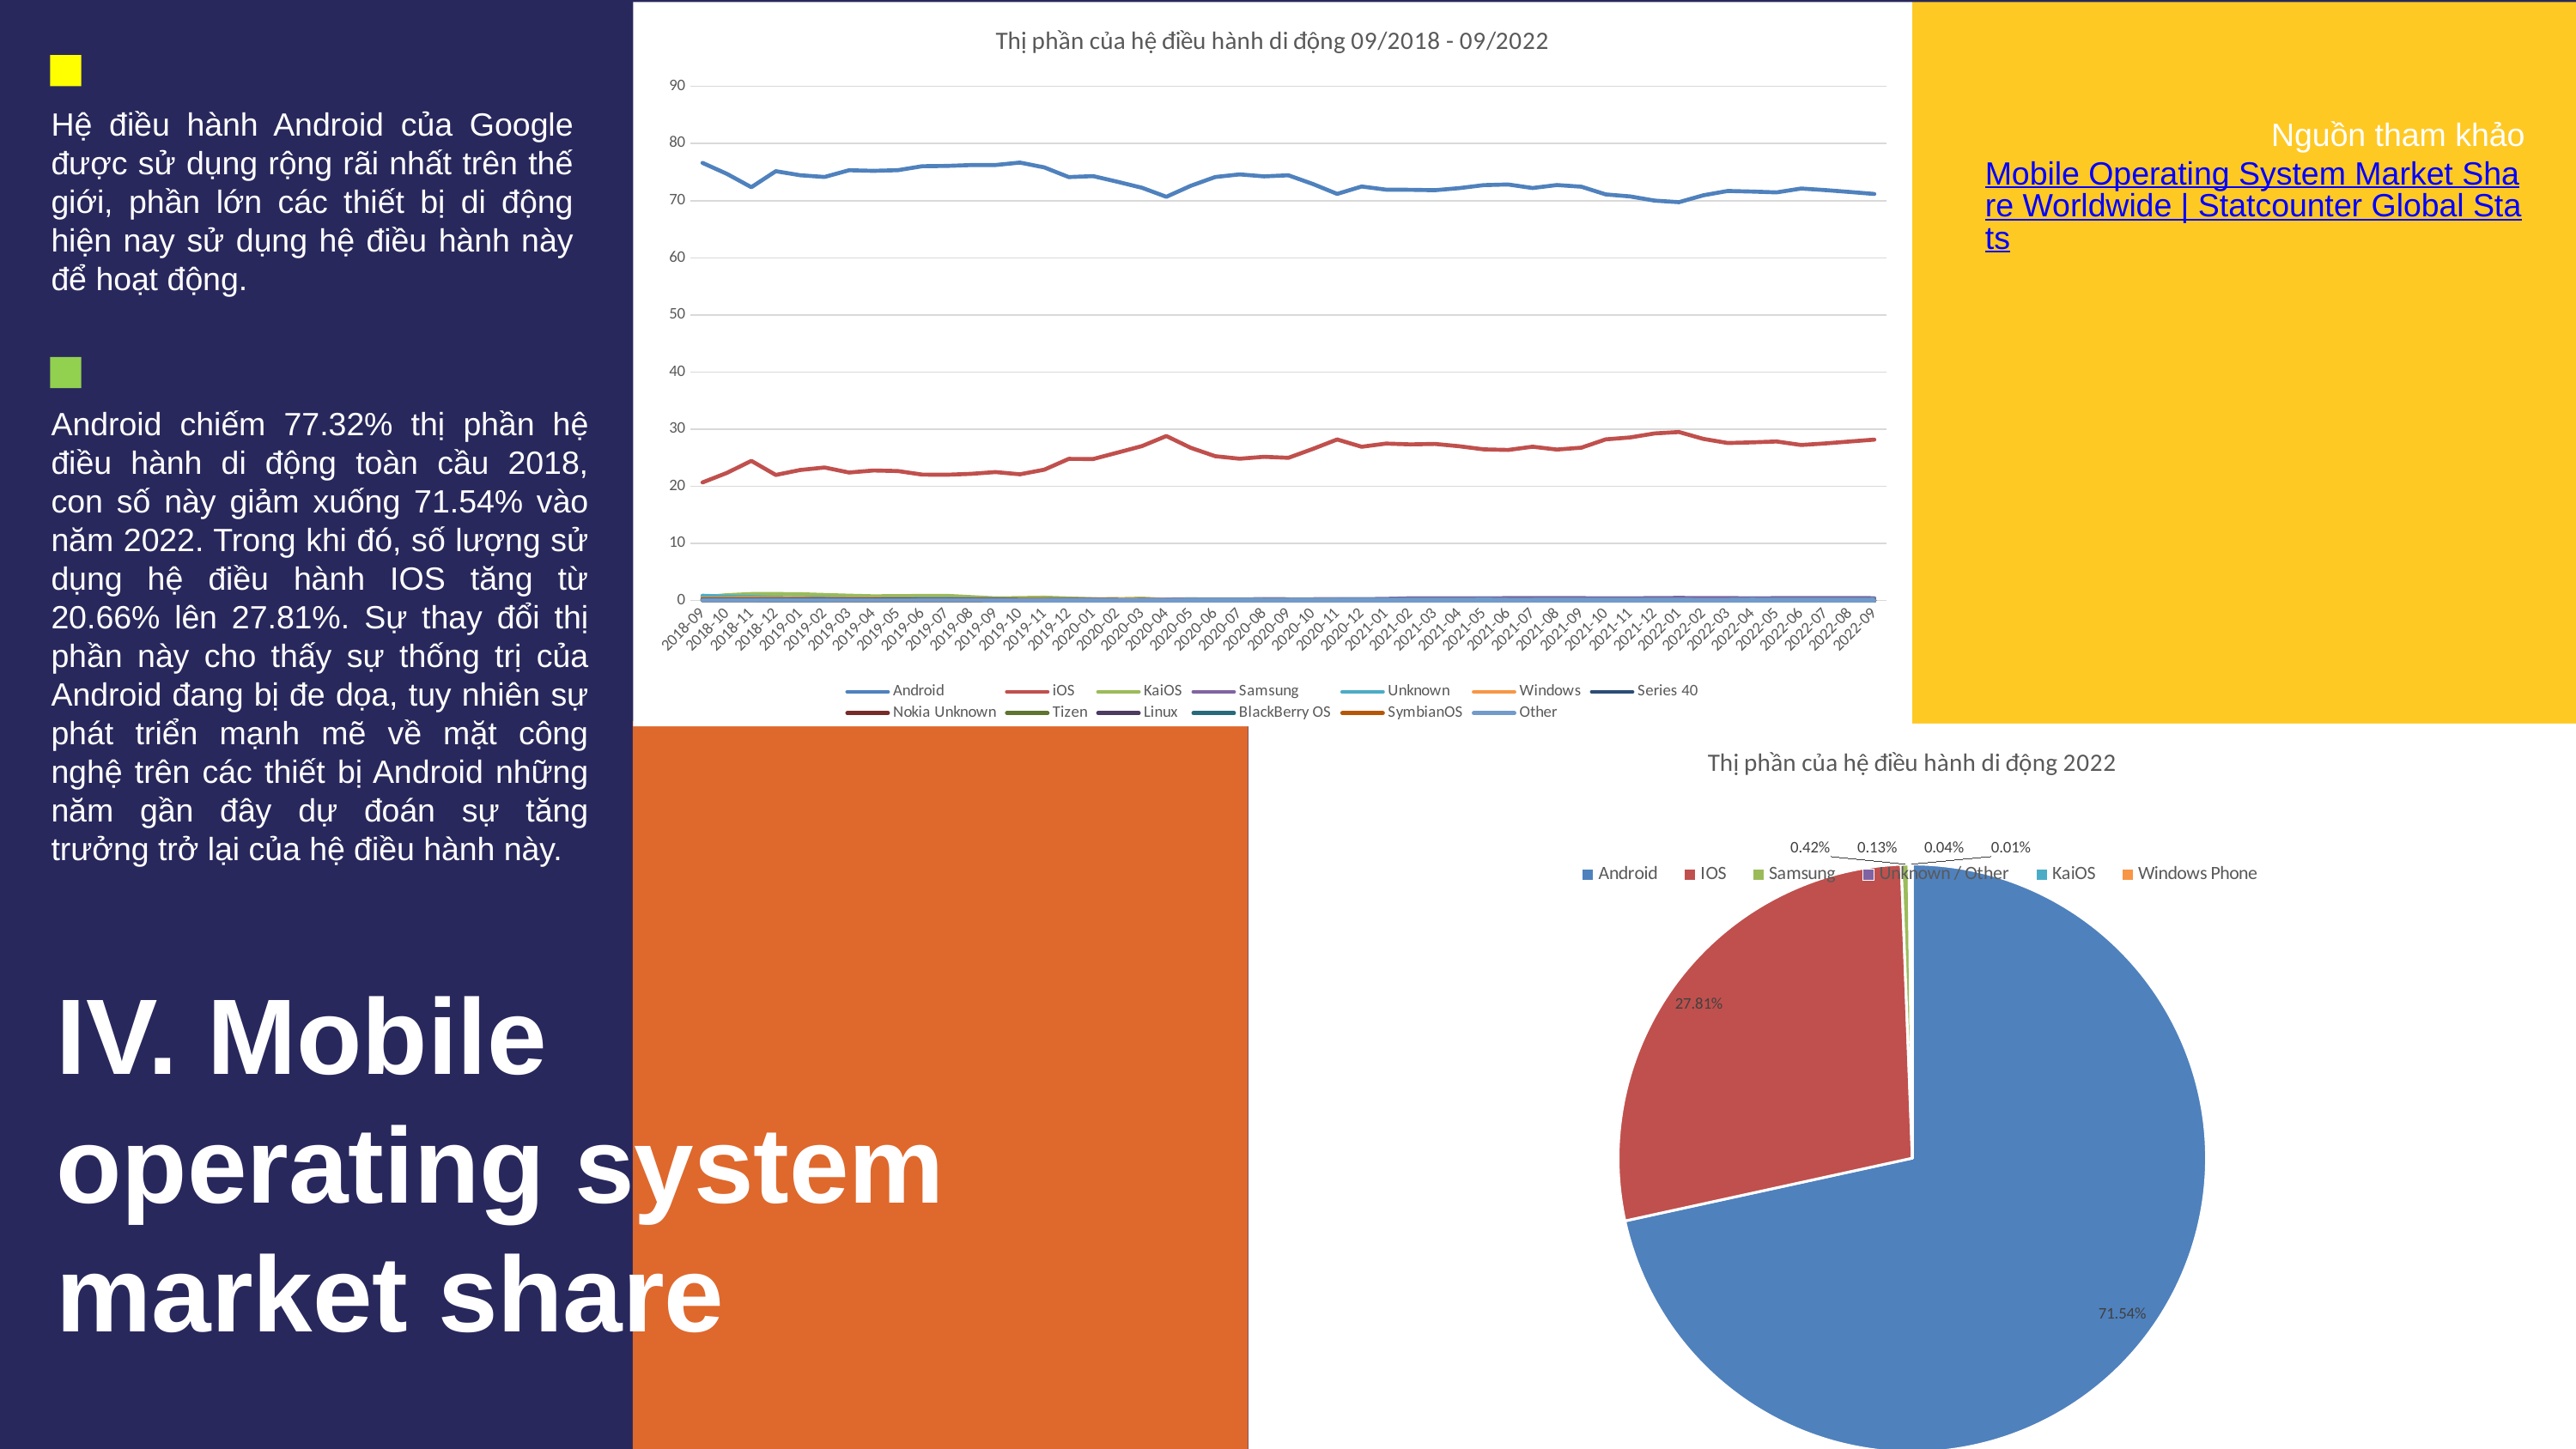

### Chart: Thị phần của hệ điều hành di động 09/2018 - 09/2022

| Category | Android | iOS | KaiOS | Samsung | Unknown | Windows | Series 40 | Nokia Unknown | Tizen | Linux | BlackBerry OS | SymbianOS | Other |
|---|---|---|---|---|---|---|---|---|---|---|---|---|---|
| 2018-09 | 76.61 | 20.66 | 0.56 | 0.27 | 0.83 | 0.37 | 0.2 | 0.16 | 0.12 | 0.06 | 0.06 | 0.07 | 0.04 |
| 2018-10 | 74.69 | 22.34 | 0.93 | 0.3 | 0.68 | 0.36 | 0.2 | 0.16 | 0.12 | 0.06 | 0.06 | 0.07 | 0.04 |
| 2018-11 | 72.35 | 24.44 | 1.12 | 0.32 | 0.62 | 0.39 | 0.22 | 0.17 | 0.13 | 0.07 | 0.06 | 0.07 | 0.04 |
| 2018-12 | 75.16 | 21.98 | 1.13 | 0.29 | 0.46 | 0.33 | 0.19 | 0.15 | 0.11 | 0.05 | 0.05 | 0.06 | 0.04 |
| 2019-01 | 74.45 | 22.85 | 1.1 | 0.28 | 0.41 | 0.3 | 0.18 | 0.14 | 0.1 | 0.05 | 0.05 | 0.06 | 0.03 |
| 2019-02 | 74.15 | 23.28 | 0.96 | 0.29 | 0.42 | 0.29 | 0.18 | 0.14 | 0.09 | 0.06 | 0.05 | 0.06 | 0.03 |
| 2019-03 | 75.33 | 22.4 | 0.84 | 0.26 | 0.36 | 0.28 | 0.14 | 0.13 | 0.07 | 0.06 | 0.04 | 0.05 | 0.03 |
| 2019-04 | 75.22 | 22.76 | 0.73 | 0.24 | 0.32 | 0.26 | 0.12 | 0.11 | 0.07 | 0.04 | 0.05 | 0.05 | 0.03 |
| 2019-05 | 75.34 | 22.66 | 0.77 | 0.22 | 0.32 | 0.24 | 0.12 | 0.11 | 0.08 | 0.04 | 0.04 | 0.04 | 0.02 |
| 2019-06 | 76.03 | 22.04 | 0.79 | 0.21 | 0.32 | 0.21 | 0.1 | 0.1 | 0.07 | 0.04 | 0.03 | 0.04 | 0.02 |
| 2019-07 | 76.08 | 22.01 | 0.81 | 0.21 | 0.31 | 0.2 | 0.1 | 0.1 | 0.07 | 0.04 | 0.03 | 0.03 | 0.02 |
| 2019-08 | 76.23 | 22.17 | 0.59 | 0.21 | 0.26 | 0.2 | 0.09 | 0.09 | 0.07 | 0.03 | 0.03 | 0.02 | 0.02 |
| 2019-09 | 76.24 | 22.48 | 0.38 | 0.18 | 0.23 | 0.17 | 0.08 | 0.08 | 0.06 | 0.04 | 0.02 | 0.02 | 0.01 |
| 2019-10 | 76.67 | 22.09 | 0.42 | 0.17 | 0.21 | 0.15 | 0.07 | 0.07 | 0.05 | 0.03 | 0.02 | 0.02 | 0.01 |
| 2019-11 | 75.82 | 22.9 | 0.49 | 0.18 | 0.19 | 0.15 | 0.06 | 0.07 | 0.05 | 0.03 | 0.02 | 0.02 | 0.01 |
| 2019-12 | 74.13 | 24.79 | 0.35 | 0.18 | 0.19 | 0.13 | 0.06 | 0.06 | 0.04 | 0.03 | 0.02 | 0.02 | 0.01 |
| 2020-01 | 74.3 | 24.76 | 0.21 | 0.2 | 0.19 | 0.12 | 0.05 | 0.06 | 0.03 | 0.03 | 0.02 | 0.01 | 0.01 |
| 2020-02 | 73.3 | 25.89 | 0.23 | 0.18 | 0.13 | 0.12 | 0.03 | 0.03 | 0.03 | 0.03 | 0.02 | 0.01 | 0.01 |
| 2020-03 | 72.26 | 27.03 | 0.32 | 0.16 | 0.06 | 0.1 | 0.0 | 0.0 | 0.02 | 0.01 | 0.01 | 0.0 | 0.01 |
| 2020-04 | 70.68 | 28.79 | 0.12 | 0.17 | 0.09 | 0.07 | 0.02 | 0.02 | 0.02 | 0.01 | 0.01 | 0.01 | 0.01 |
| 2020-05 | 72.6 | 26.72 | 0.2 | 0.21 | 0.11 | 0.03 | 0.02 | 0.02 | 0.02 | 0.02 | 0.01 | 0.01 | 0.01 |
| 2020-06 | 74.14 | 25.26 | 0.13 | 0.21 | 0.11 | 0.04 | 0.02 | 0.02 | 0.02 | 0.02 | 0.01 | 0.0 | 0.01 |
| 2020-07 | 74.6 | 24.82 | 0.1 | 0.21 | 0.13 | 0.04 | 0.02 | 0.02 | 0.02 | 0.02 | 0.01 | 0.0 | 0.01 |
| 2020-08 | 74.25 | 25.15 | 0.08 | 0.23 | 0.13 | 0.03 | 0.03 | 0.03 | 0.02 | 0.02 | 0.01 | 0.01 | 0.01 |
| 2020-09 | 74.44 | 24.98 | 0.08 | 0.22 | 0.14 | 0.03 | 0.02 | 0.03 | 0.02 | 0.02 | 0.01 | 0.01 | 0.01 |
| 2020-10 | 72.92 | 26.53 | 0.07 | 0.22 | 0.13 | 0.03 | 0.02 | 0.02 | 0.01 | 0.02 | 0.01 | 0.01 | 0.01 |
| 2020-11 | 71.18 | 28.19 | 0.13 | 0.24 | 0.14 | 0.03 | 0.02 | 0.02 | 0.01 | 0.02 | 0.01 | 0.01 | 0.01 |
| 2020-12 | 72.48 | 26.91 | 0.13 | 0.23 | 0.14 | 0.02 | 0.02 | 0.02 | 0.01 | 0.02 | 0.01 | 0.01 | 0.01 |
| 2021-01 | 71.93 | 27.47 | 0.1 | 0.28 | 0.13 | 0.02 | 0.02 | 0.02 | 0.01 | 0.02 | 0.01 | 0.0 | 0.01 |
| 2021-02 | 71.9 | 27.33 | 0.14 | 0.39 | 0.14 | 0.02 | 0.02 | 0.02 | 0.01 | 0.02 | 0.01 | 0.0 | 0.01 |
| 2021-03 | 71.83 | 27.41 | 0.14 | 0.38 | 0.14 | 0.02 | 0.02 | 0.02 | 0.01 | 0.02 | 0.01 | 0.0 | 0.01 |
| 2021-04 | 72.19 | 27.0 | 0.17 | 0.39 | 0.14 | 0.02 | 0.02 | 0.02 | 0.01 | 0.02 | 0.01 | 0.0 | 0.01 |
| 2021-05 | 72.72 | 26.46 | 0.17 | 0.39 | 0.15 | 0.02 | 0.02 | 0.02 | 0.01 | 0.02 | 0.01 | 0.0 | 0.0 |
| 2021-06 | 72.83 | 26.35 | 0.18 | 0.41 | 0.14 | 0.02 | 0.02 | 0.03 | 0.01 | 0.02 | 0.01 | 0.0 | 0.0 |
| 2021-07 | 72.21 | 26.92 | 0.19 | 0.43 | 0.14 | 0.02 | 0.01 | 0.03 | 0.01 | 0.02 | 0.01 | 0.0 | 0.0 |
| 2021-08 | 72.74 | 26.42 | 0.19 | 0.42 | 0.14 | 0.02 | 0.01 | 0.02 | 0.01 | 0.02 | 0.01 | 0.0 | 0.0 |
| 2021-09 | 72.44 | 26.75 | 0.17 | 0.41 | 0.14 | 0.02 | 0.01 | 0.02 | 0.01 | 0.01 | 0.01 | 0.0 | 0.0 |
| 2021-10 | 71.09 | 28.21 | 0.11 | 0.38 | 0.13 | 0.01 | 0.01 | 0.02 | 0.01 | 0.01 | 0.0 | 0.0 | 0.0 |
| 2021-11 | 70.74 | 28.54 | 0.14 | 0.38 | 0.13 | 0.01 | 0.01 | 0.02 | 0.01 | 0.01 | 0.0 | 0.0 | 0.0 |
| 2021-12 | 70.01 | 29.24 | 0.13 | 0.43 | 0.12 | 0.01 | 0.01 | 0.02 | 0.01 | 0.01 | 0.0 | 0.0 | 0.0 |
| 2022-01 | 69.74 | 29.49 | 0.14 | 0.45 | 0.11 | 0.01 | 0.01 | 0.02 | 0.01 | 0.01 | 0.0 | 0.0 | 0.0 |
| 2022-02 | 70.94 | 28.29 | 0.17 | 0.43 | 0.1 | 0.01 | 0.01 | 0.01 | 0.01 | 0.01 | 0.0 | 0.0 | 0.0 |
| 2022-03 | 71.7 | 27.57 | 0.14 | 0.42 | 0.1 | 0.01 | 0.01 | 0.01 | 0.01 | 0.01 | 0.0 | 0.0 | 0.0 |
| 2022-04 | 71.59 | 27.68 | 0.12 | 0.39 | 0.15 | 0.01 | 0.01 | 0.02 | 0.01 | 0.01 | 0.0 | 0.0 | 0.0 |
| 2022-05 | 71.45 | 27.83 | 0.12 | 0.41 | 0.12 | 0.01 | 0.01 | 0.01 | 0.0 | 0.01 | 0.0 | 0.0 | 0.0 |
| 2022-06 | 72.12 | 27.22 | 0.08 | 0.42 | 0.11 | 0.01 | 0.01 | 0.01 | 0.0 | 0.01 | 0.0 | 0.0 | 0.0 |
| 2022-07 | 71.85 | 27.5 | 0.05 | 0.42 | 0.12 | 0.02 | 0.01 | 0.01 | 0.0 | 0.01 | 0.0 | 0.0 | 0.0 |
| 2022-08 | 71.52 | 27.83 | 0.04 | 0.42 | 0.13 | 0.01 | 0.01 | 0.01 | 0.0 | 0.01 | 0.0 | 0.01 | 0.0 |
| 2022-09 | 71.17 | 28.16 | 0.04 | 0.4 | 0.15 | 0.02 | 0.01 | 0.02 | 0.0 | 0.01 | 0.0 | 0.01 | 0.0 |

Hệ điều hành Android của Google được sử dụng rộng rãi nhất trên thế giới, phần lớn các thiết bị di động hiện nay sử dụng hệ điều hành này để hoạt động.
Nguồn tham khảo
Mobile Operating System Market Share Worldwide | Statcounter Global Stats

Android chiếm 77.32% thị phần hệ điều hành di động toàn cầu 2018, con số này giảm xuống 71.54% vào năm 2022. Trong khi đó, số lượng sử dụng hệ điều hành IOS tăng từ 20.66% lên 27.81%. Sự thay đổi thị phần này cho thấy sự thống trị của Android đang bị đe dọa, tuy nhiên sự phát triển mạnh mẽ về mặt công nghệ trên các thiết bị Android những năm gần đây dự đoán sự tăng trưởng trở lại của hệ điều hành này.

[unsupported chart]

IV. Mobile operating system market share